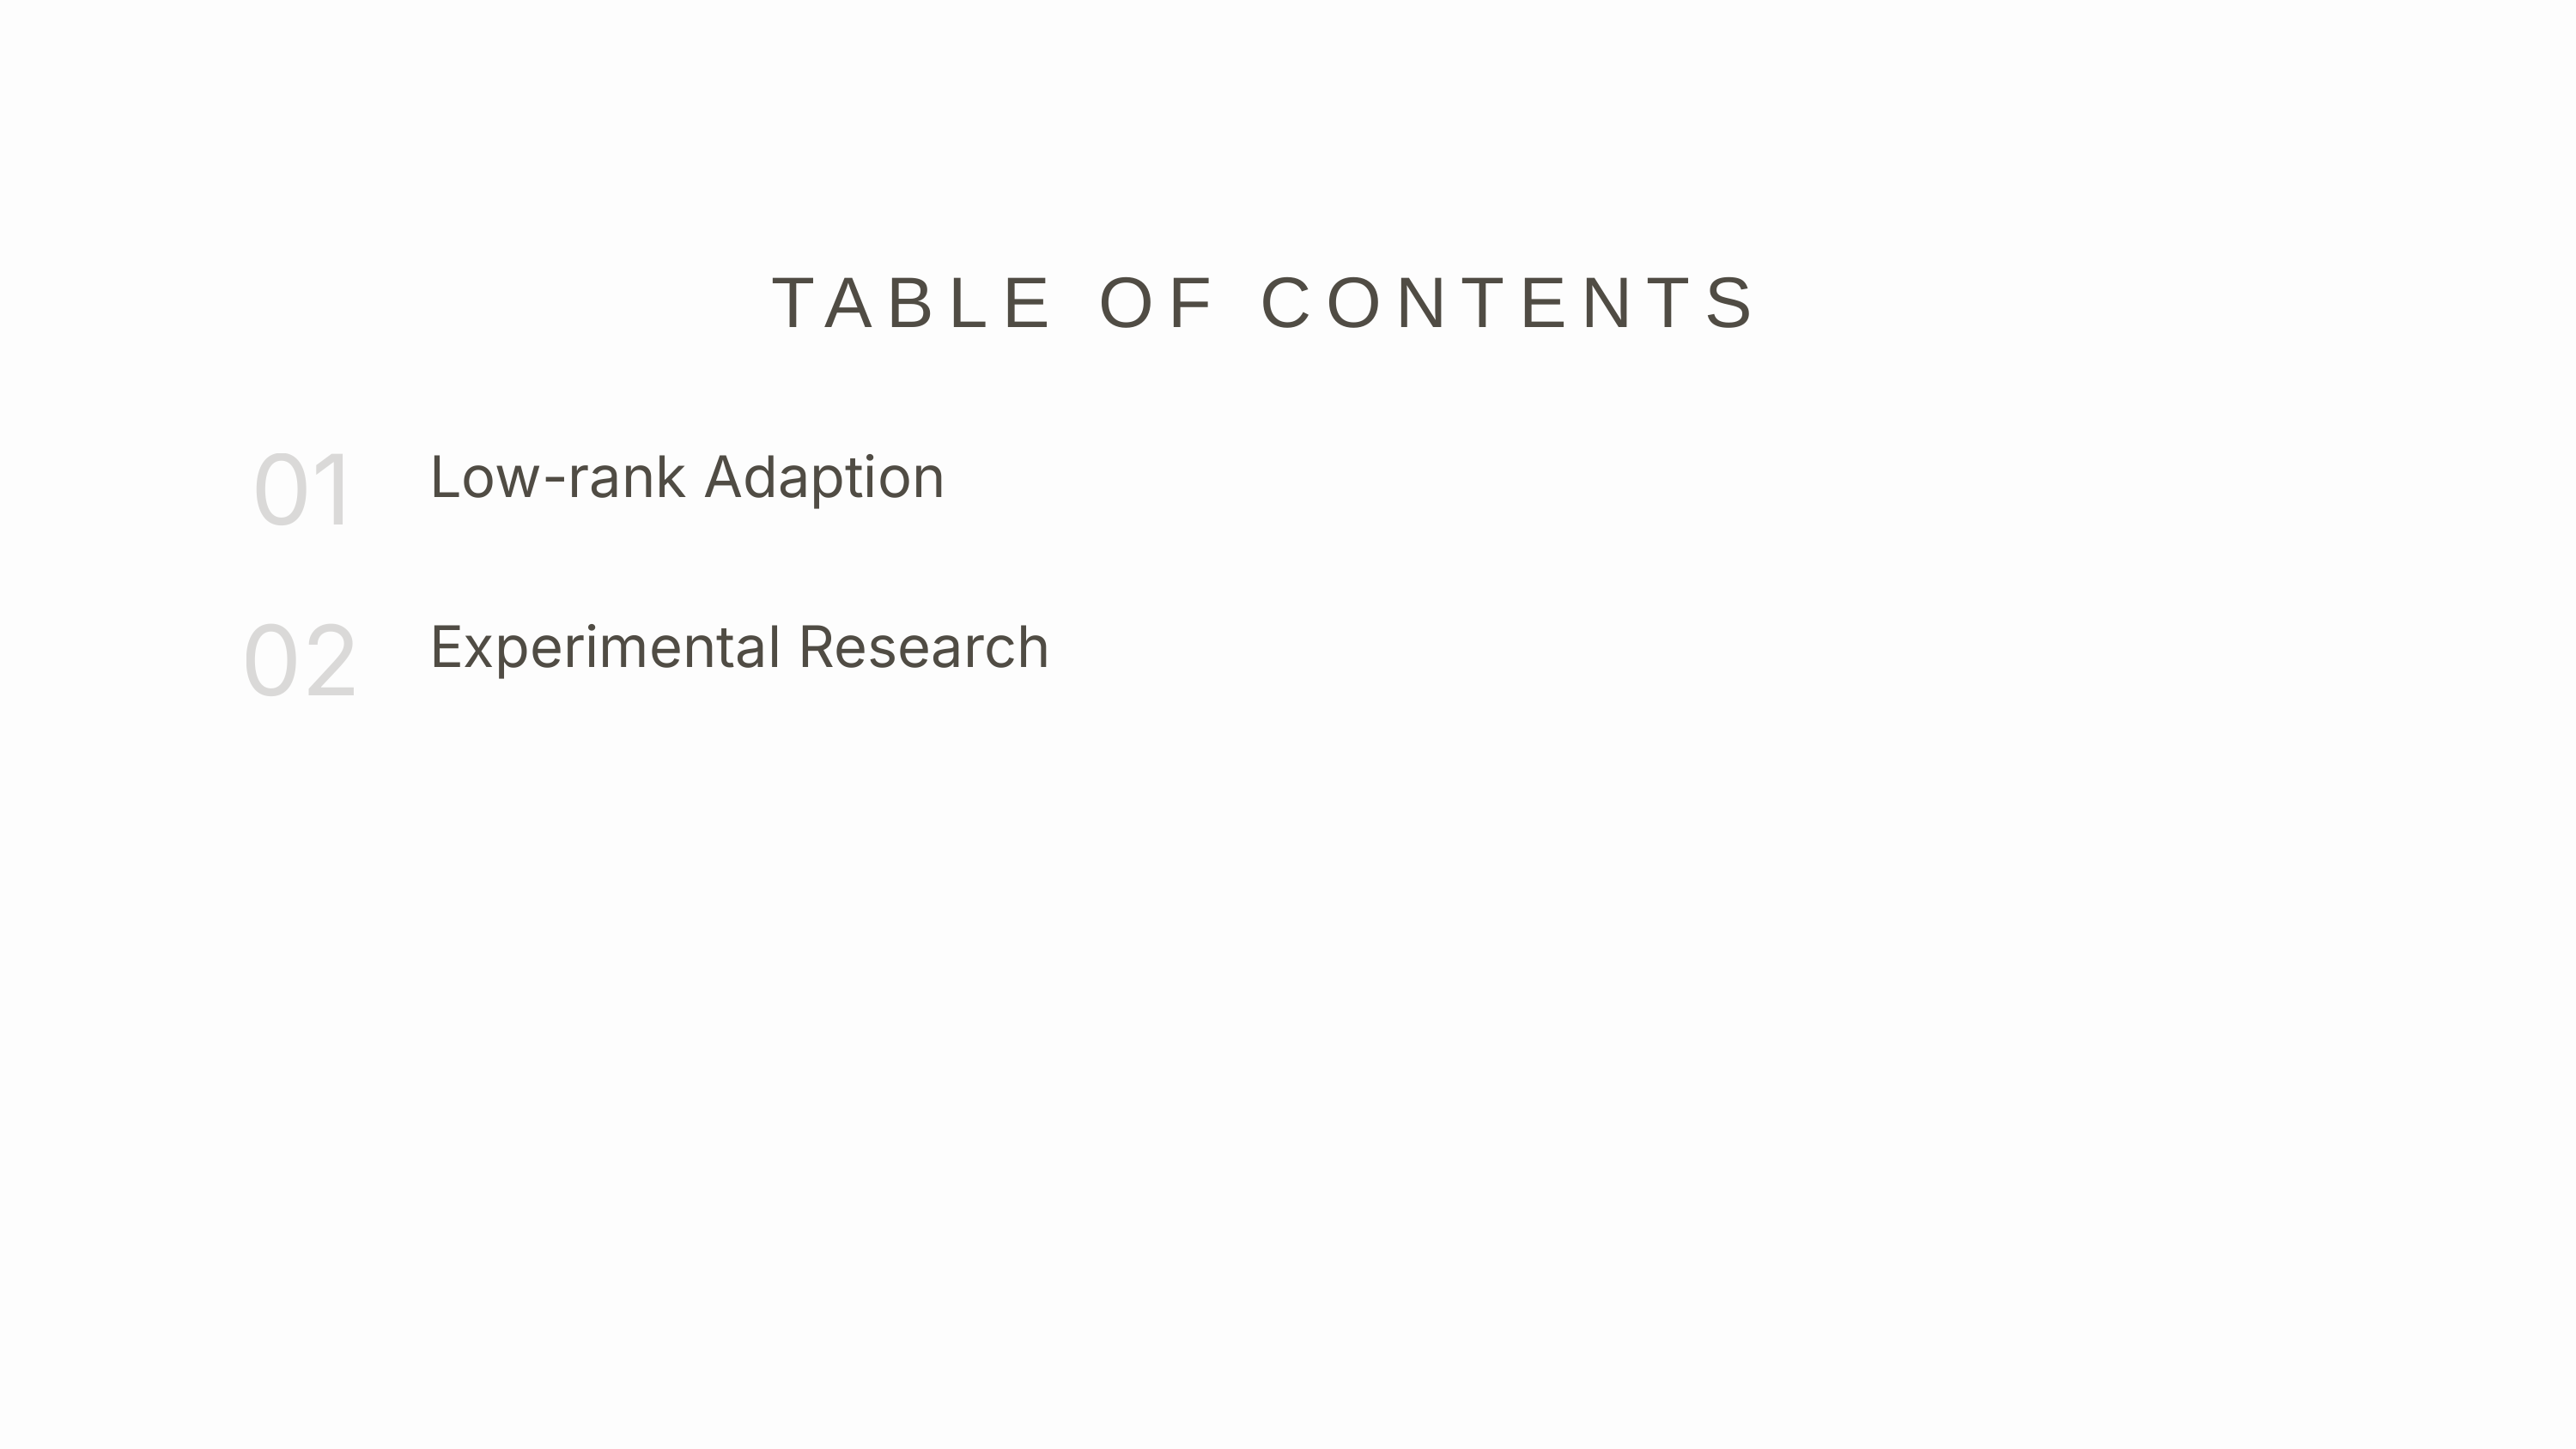

TABLE OF CONTENTS
01
Low-rank Adaption
02
Experimental Research